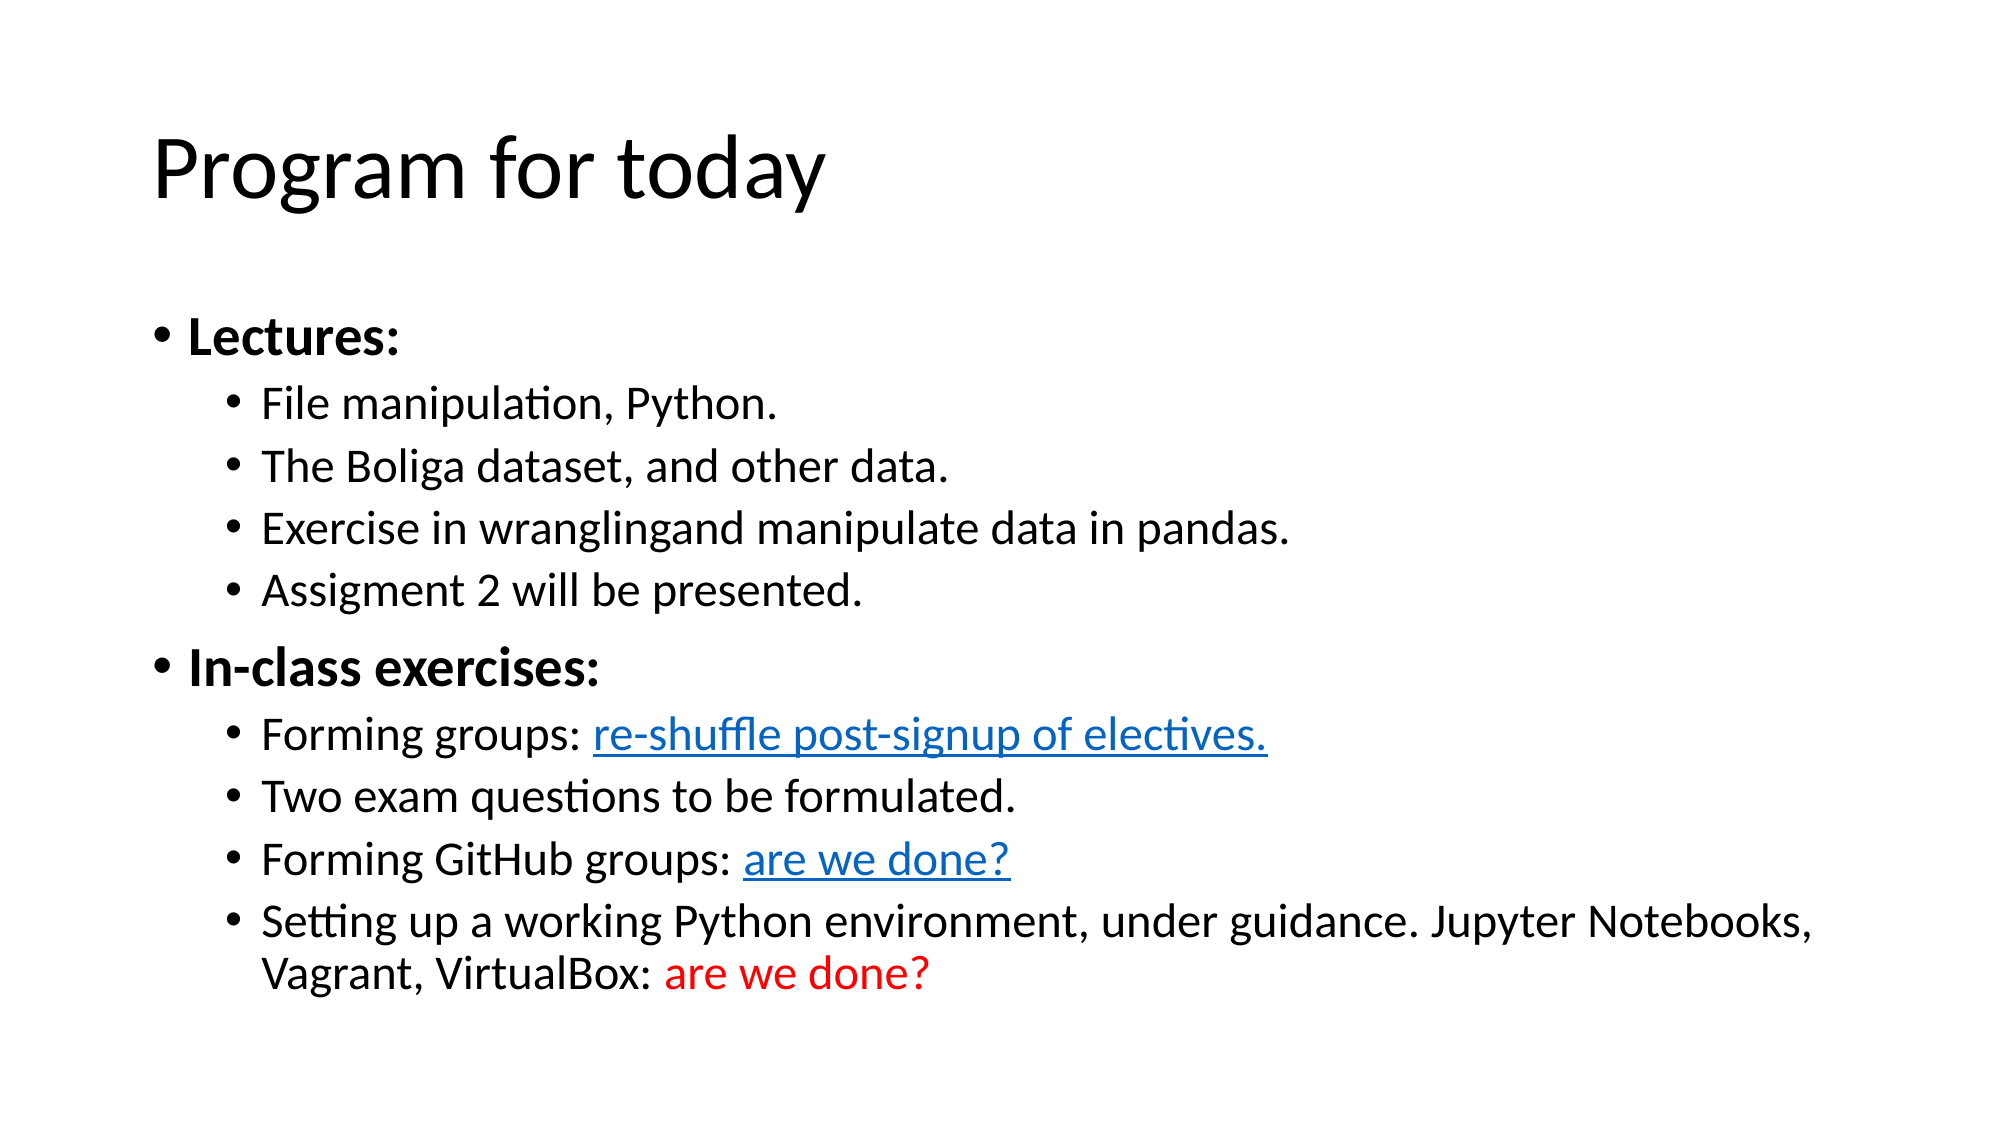

# Program for today
Lectures:
File manipulation, Python.
The Boliga dataset, and other data.
Exercise in wranglingand manipulate data in pandas.
Assigment 2 will be presented.
In-class exercises:
Forming groups: re-shuffle post-signup of electives.
Two exam questions to be formulated.
Forming GitHub groups: are we done?
Setting up a working Python environment, under guidance. Jupyter Notebooks, Vagrant, VirtualBox: are we done?